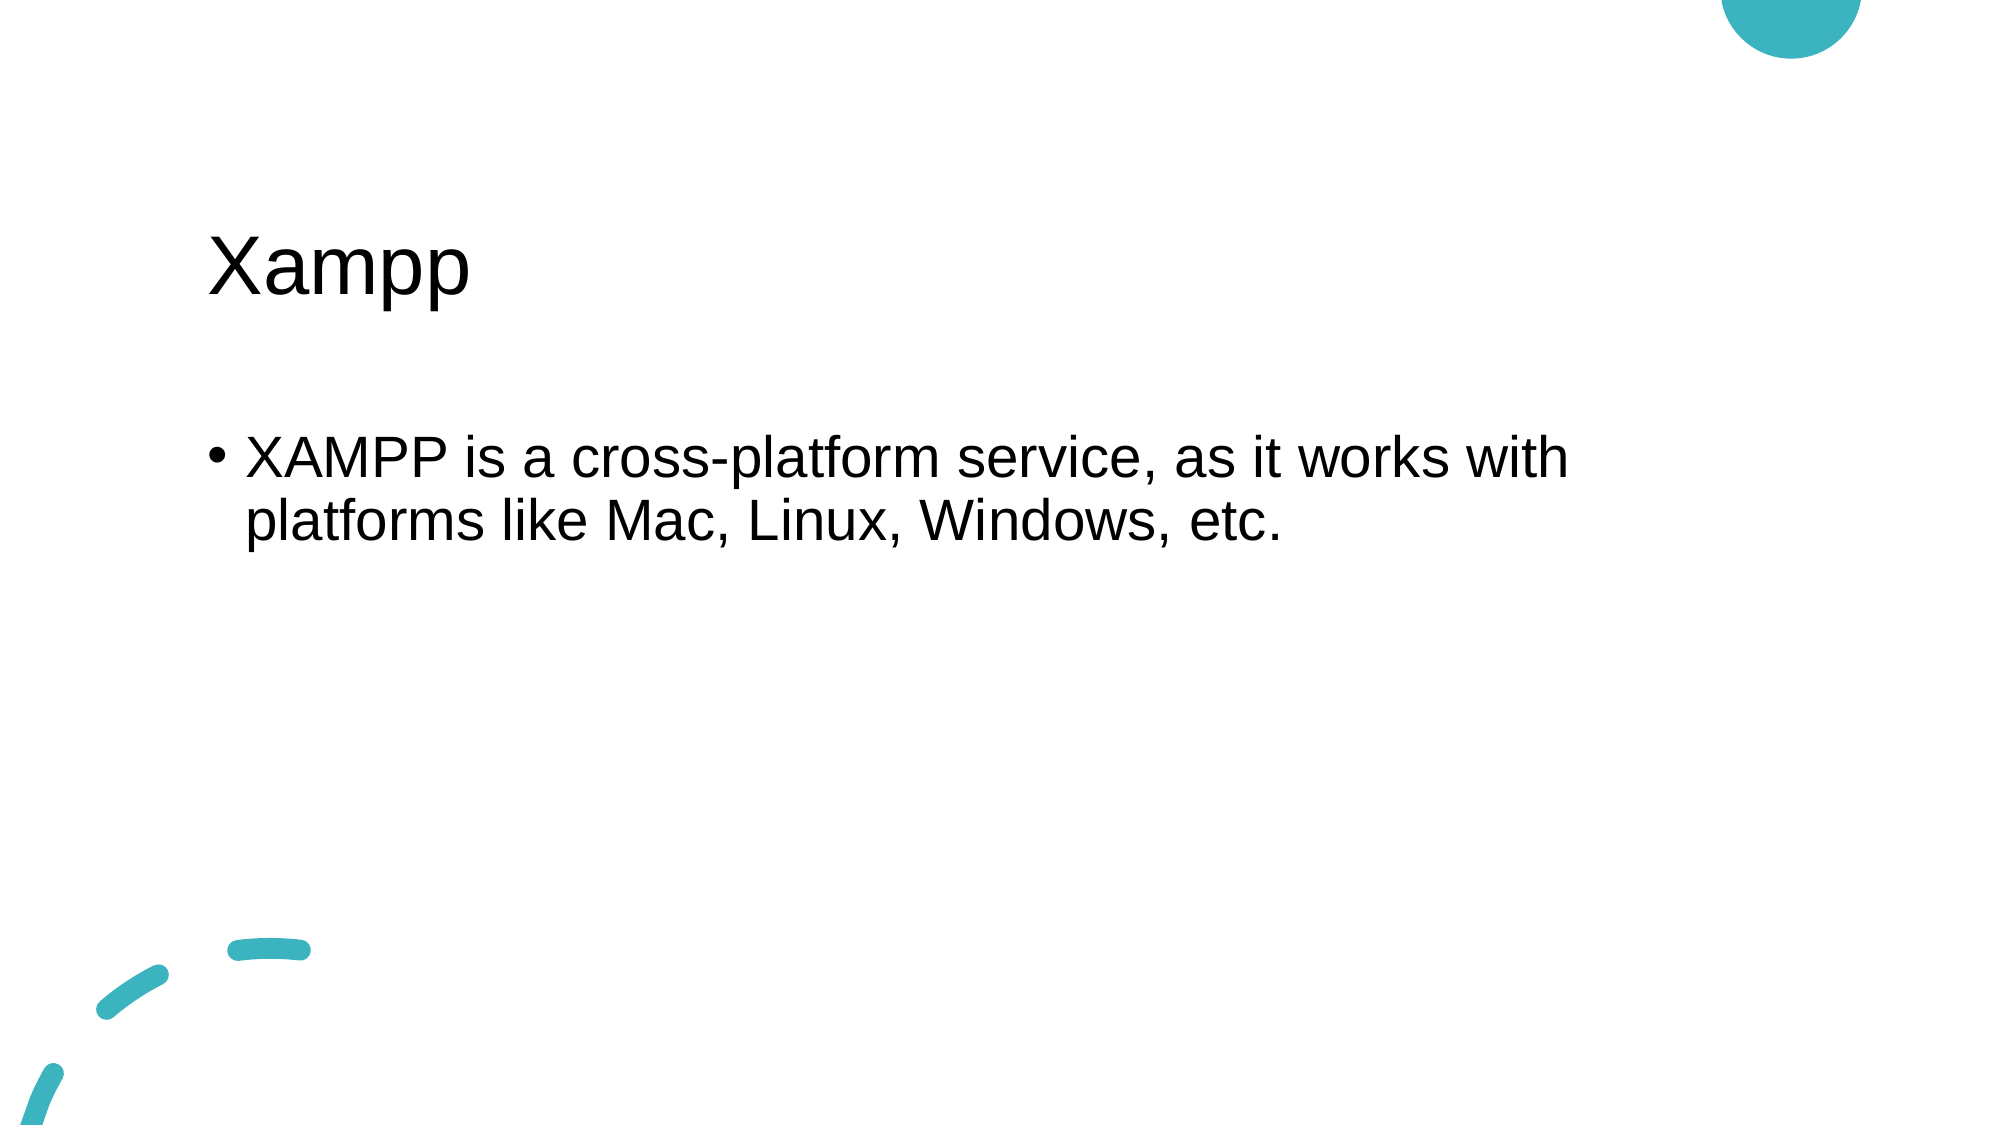

# Xampp
XAMPP is a cross-platform service, as it works with platforms like Mac, Linux, Windows, etc.